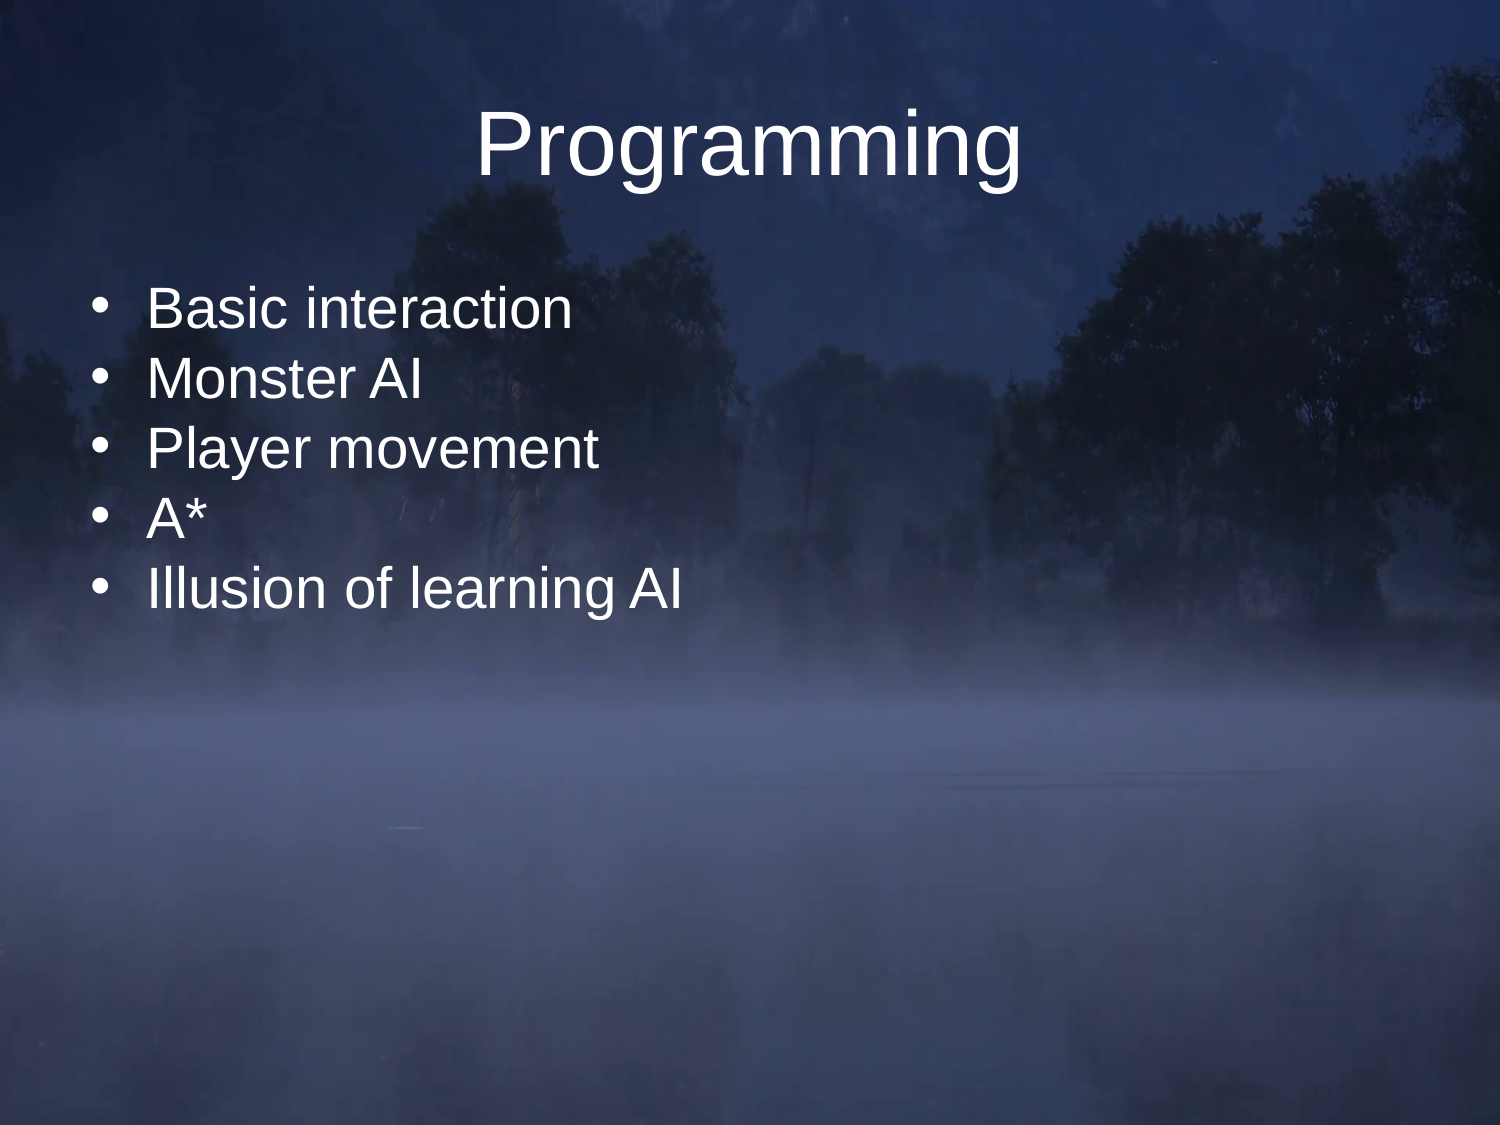

# Programming
Basic interaction
Monster AI
Player movement
A*
Illusion of learning AI